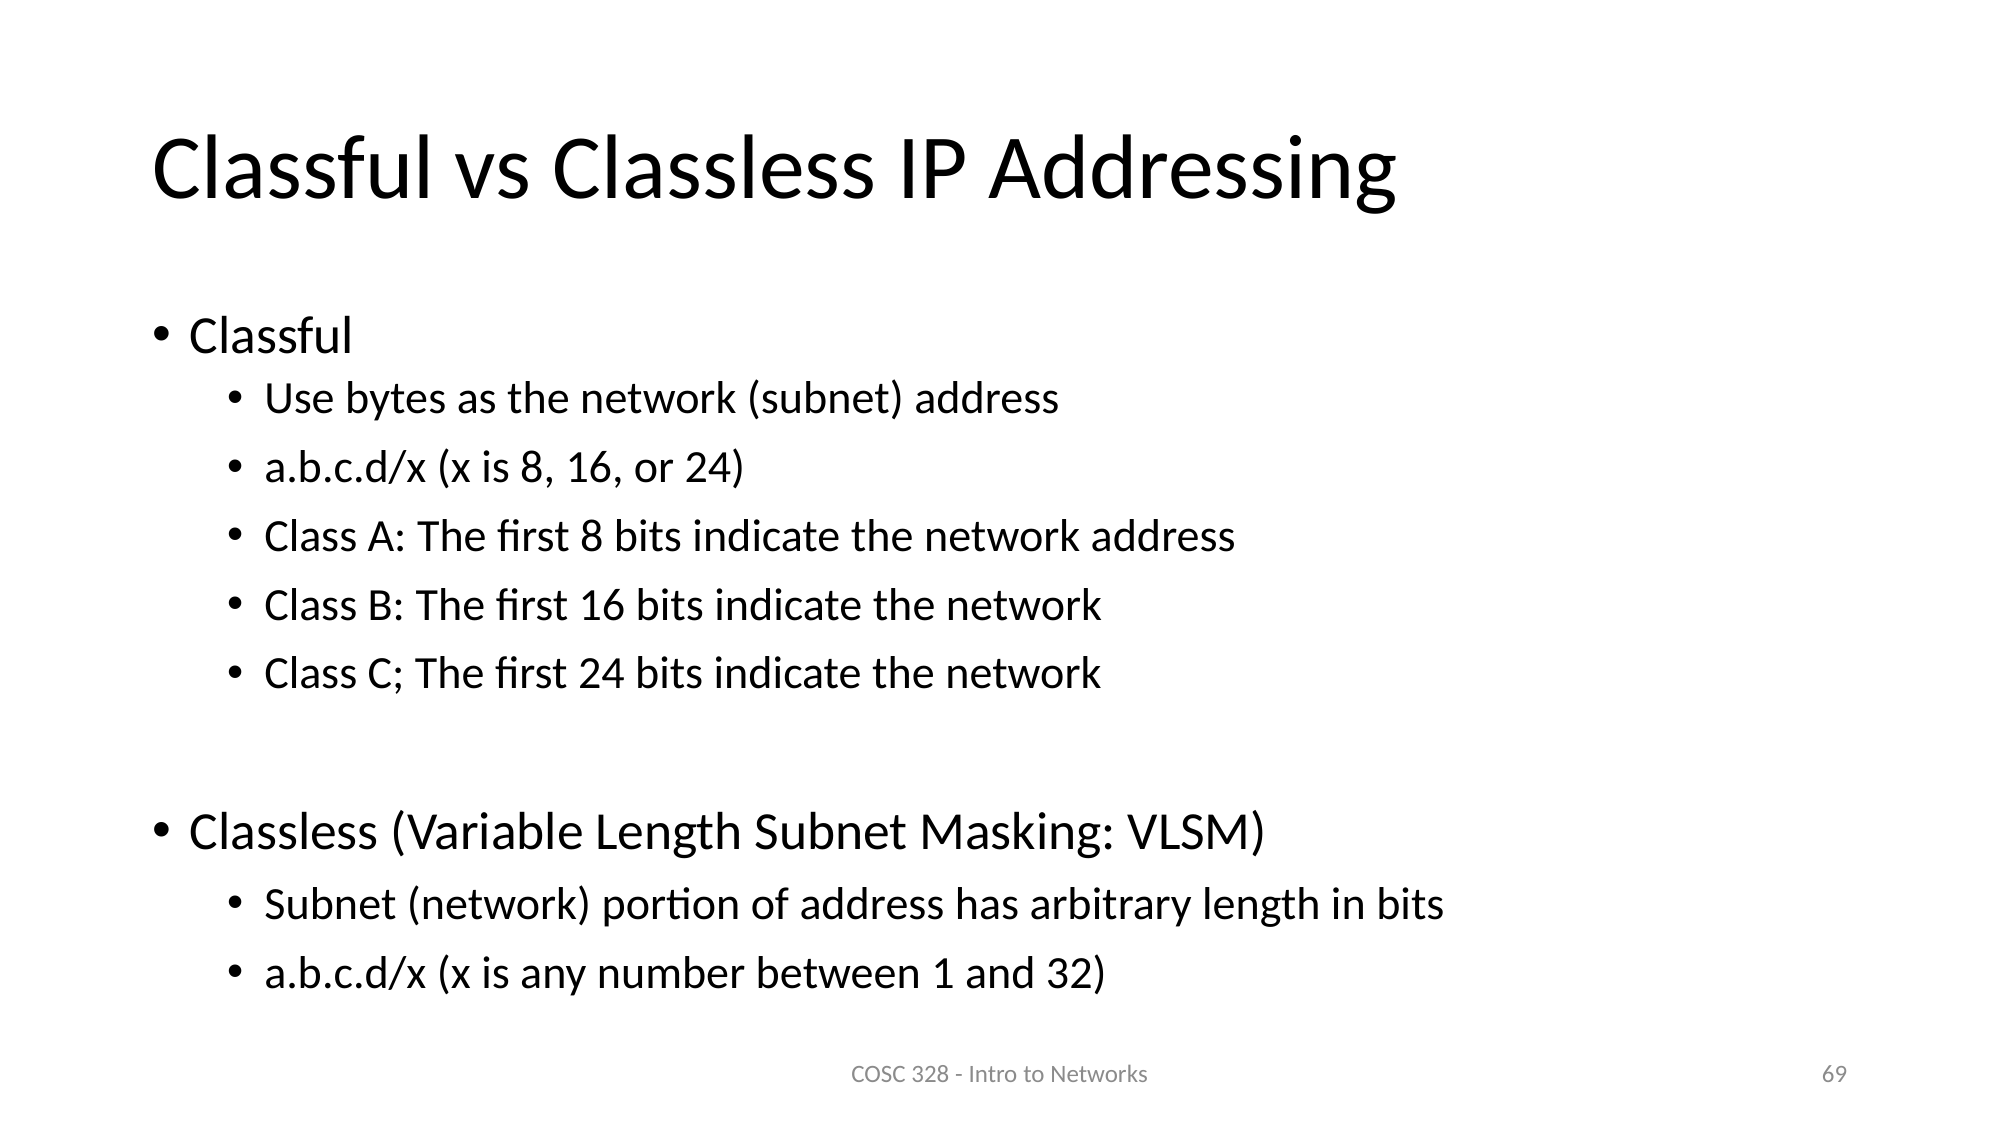

# Classful vs Classless IP Addressing
Classful
Use bytes as the network (subnet) address
a.b.c.d/x (x is 8, 16, or 24)
Class A: The first 8 bits indicate the network address
Class B: The first 16 bits indicate the network
Class C; The first 24 bits indicate the network

Classless (Variable Length Subnet Masking: VLSM)
Subnet (network) portion of address has arbitrary length in bits
a.b.c.d/x (x is any number between 1 and 32)

COSC 328 - Intro to Networks
69